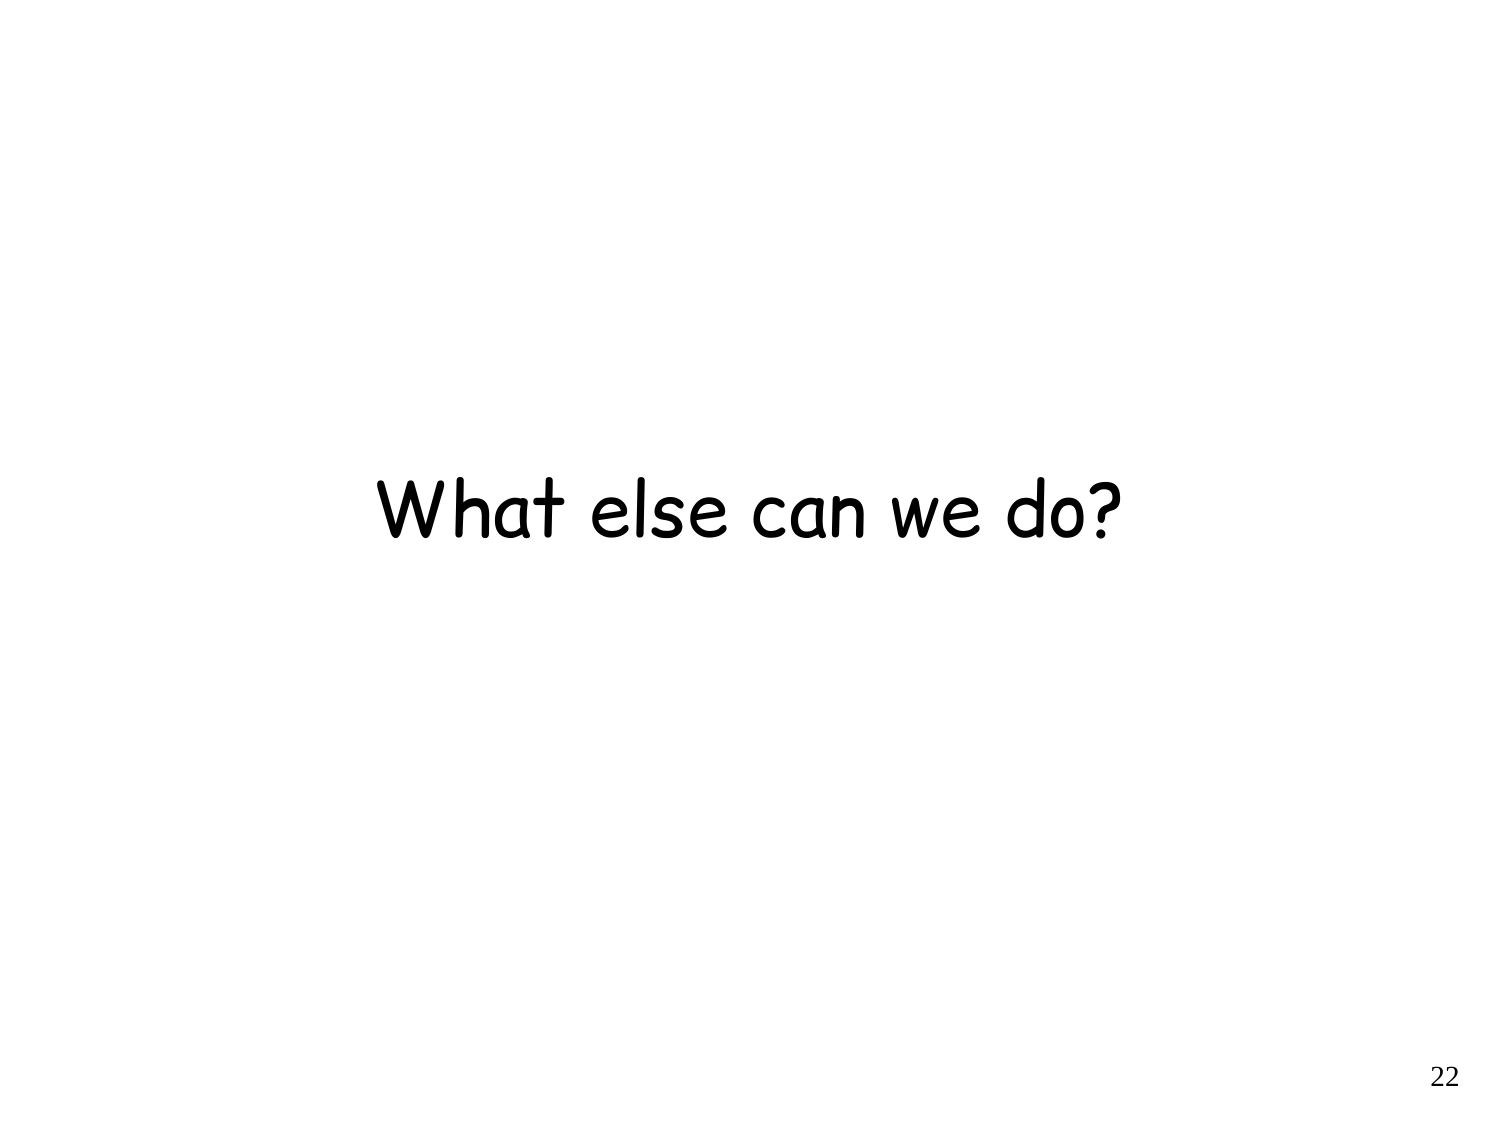

# What else can we do?
22